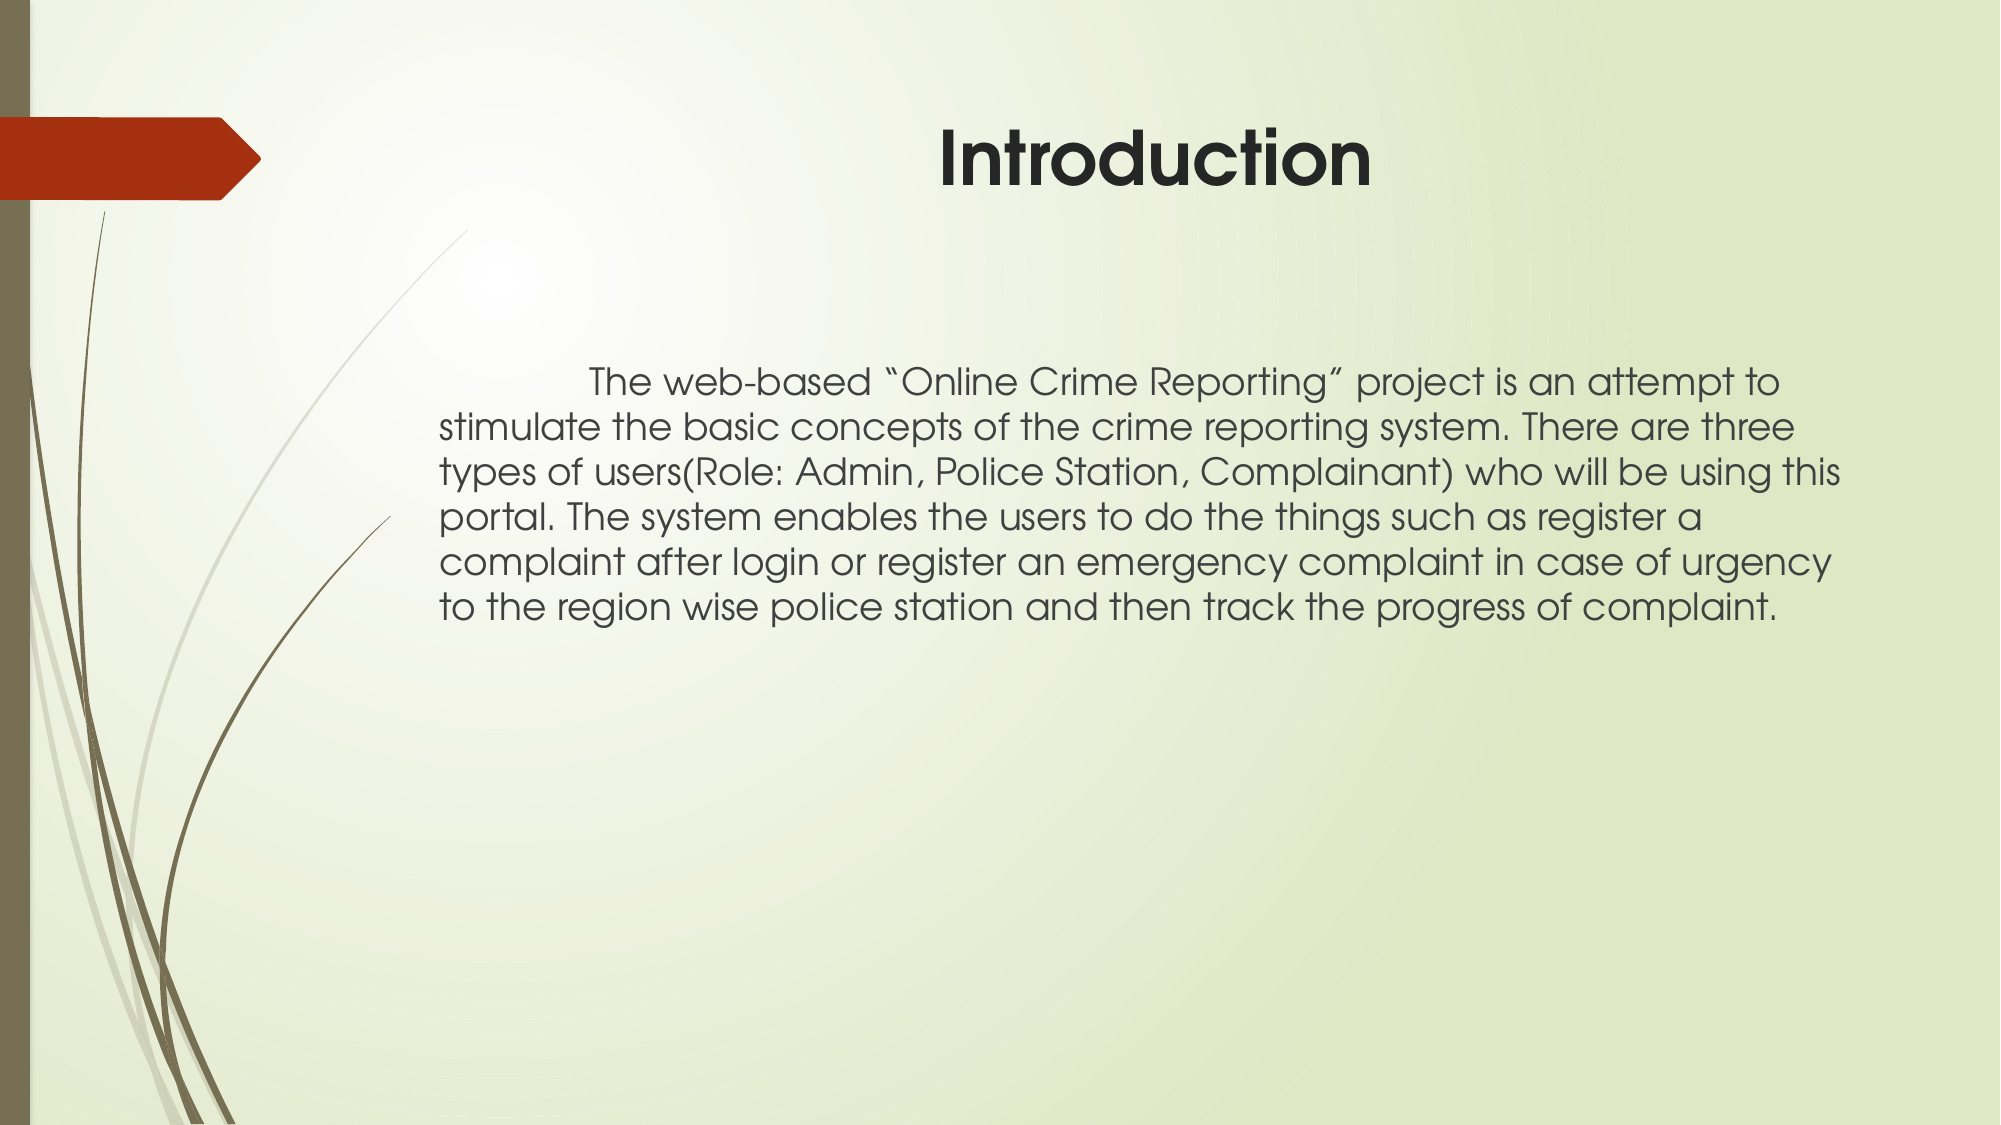

# Introduction
	The web-based “Online Crime Reporting” project is an attempt to stimulate the basic concepts of the crime reporting system. There are three types of users(Role: Admin, Police Station, Complainant) who will be using this portal. The system enables the users to do the things such as register a complaint after login or register an emergency complaint in case of urgency to the region wise police station and then track the progress of complaint.